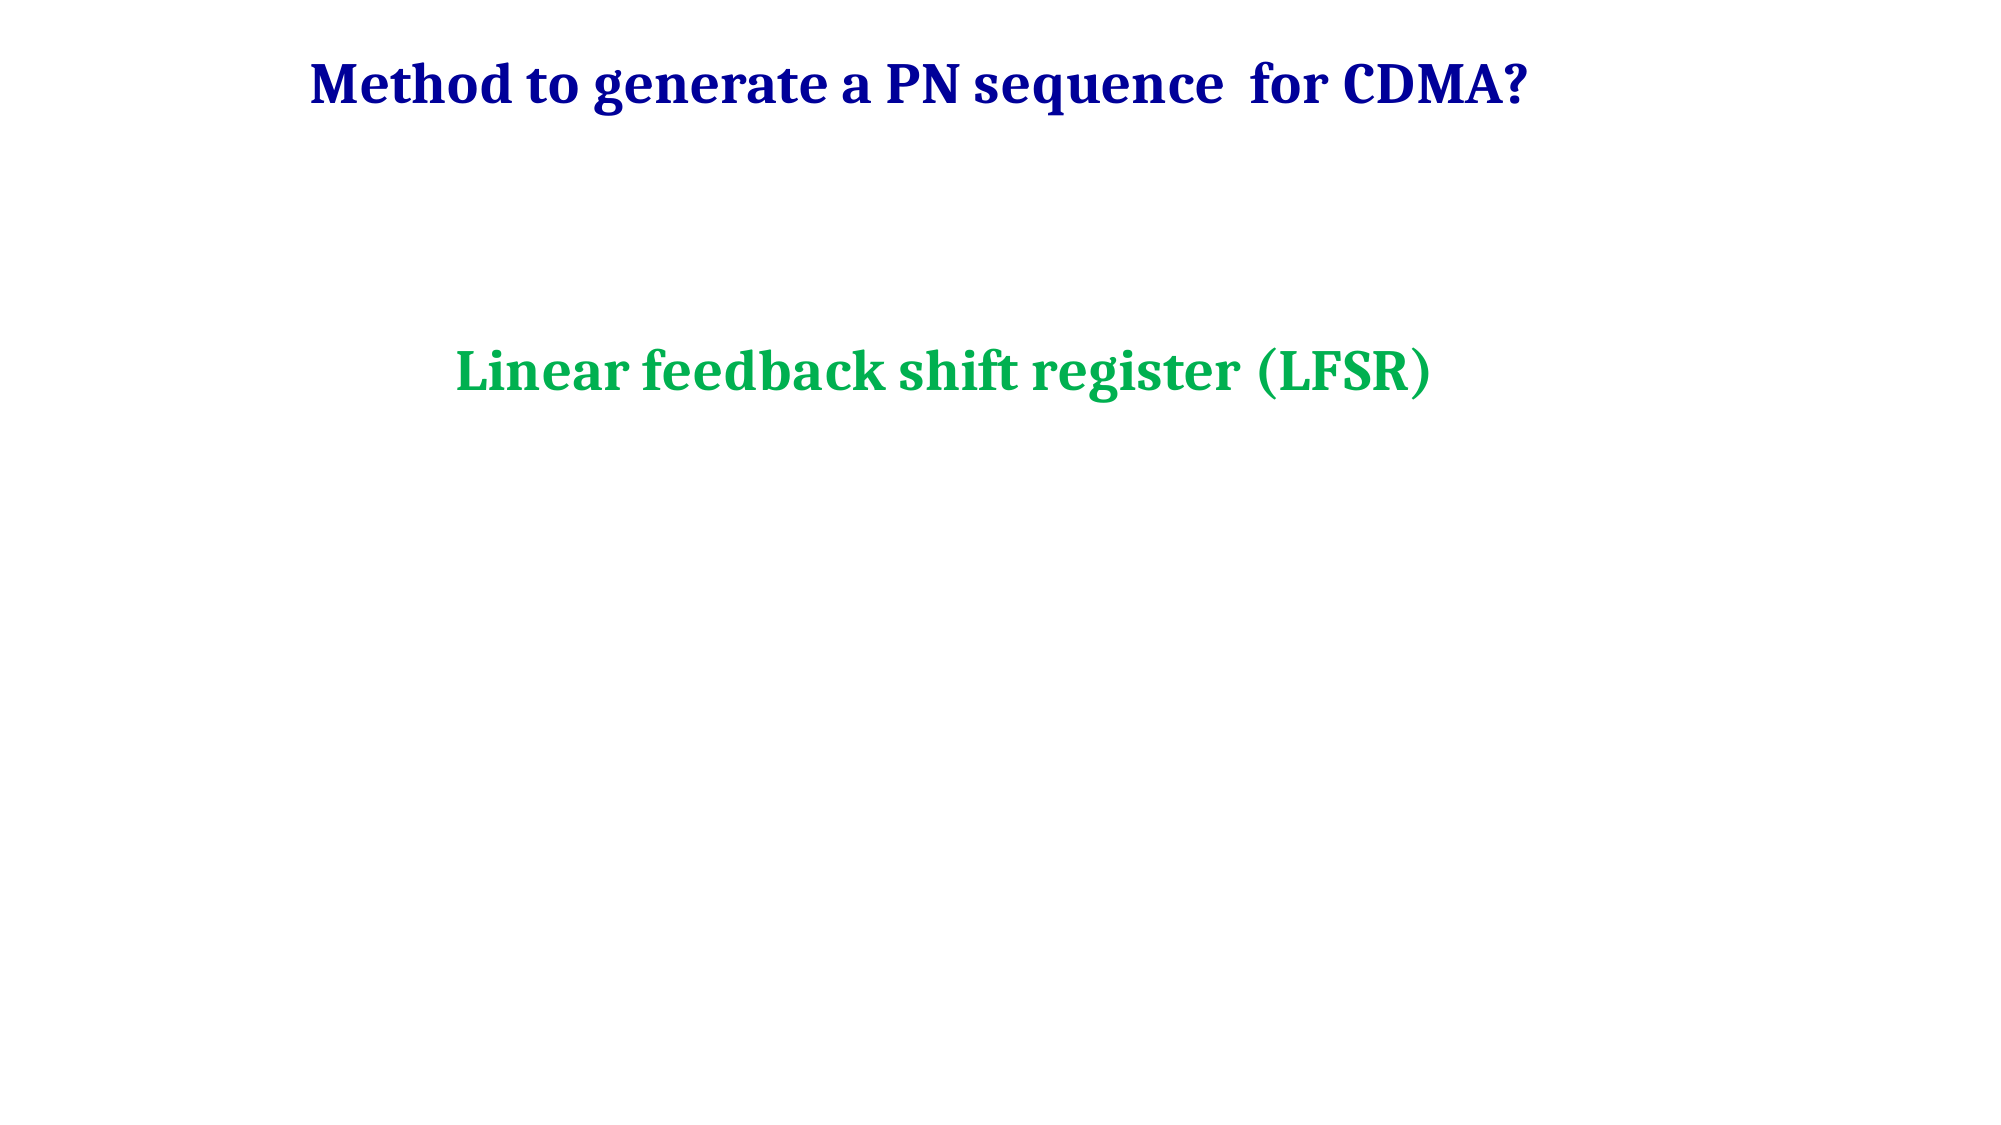

Method to generate a PN sequence  for CDMA?
Linear feedback shift register (LFSR)